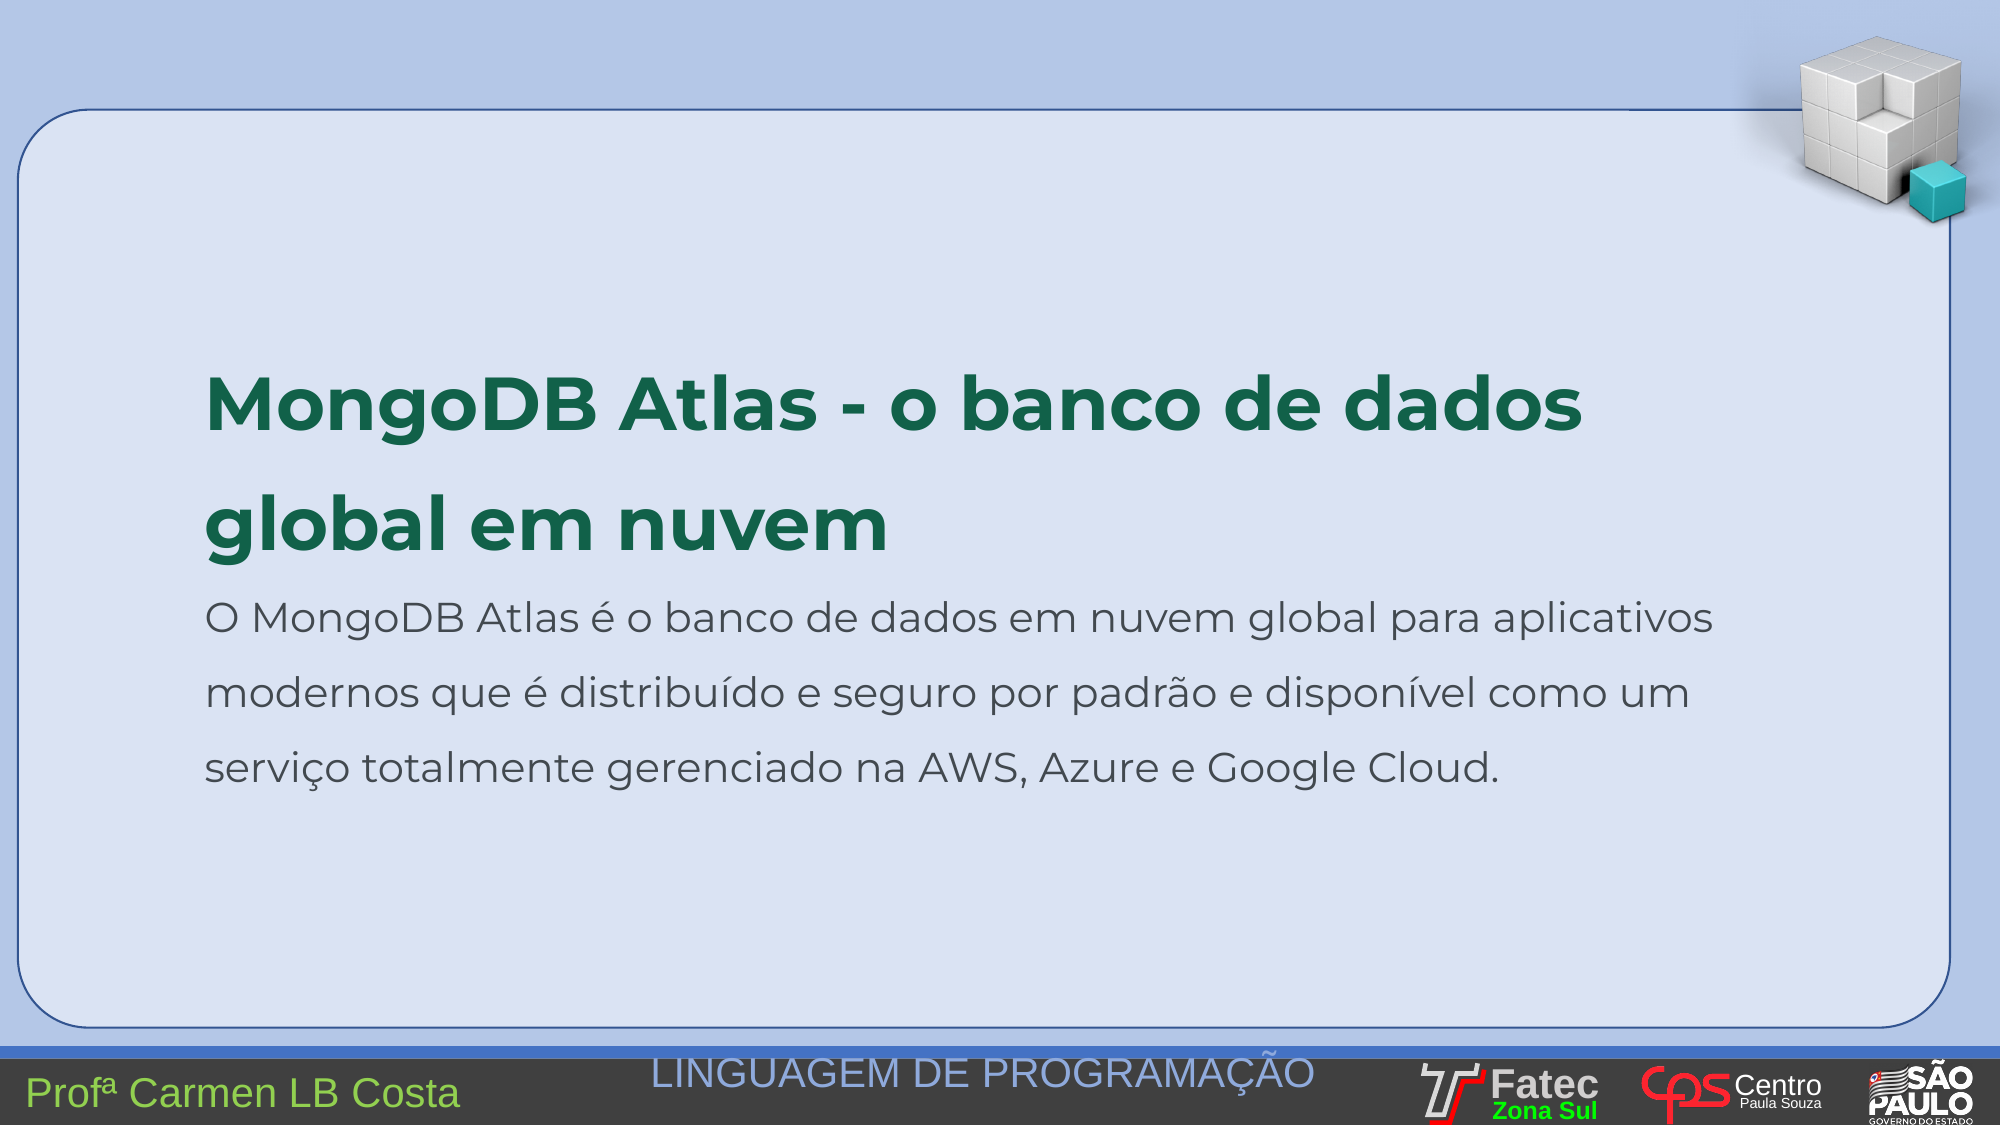

MongoDB Atlas - o banco de dados global em nuvem
O MongoDB Atlas é o banco de dados em nuvem global para aplicativos modernos que é distribuído e seguro por padrão e disponível como um serviço totalmente gerenciado na AWS, Azure e Google Cloud.